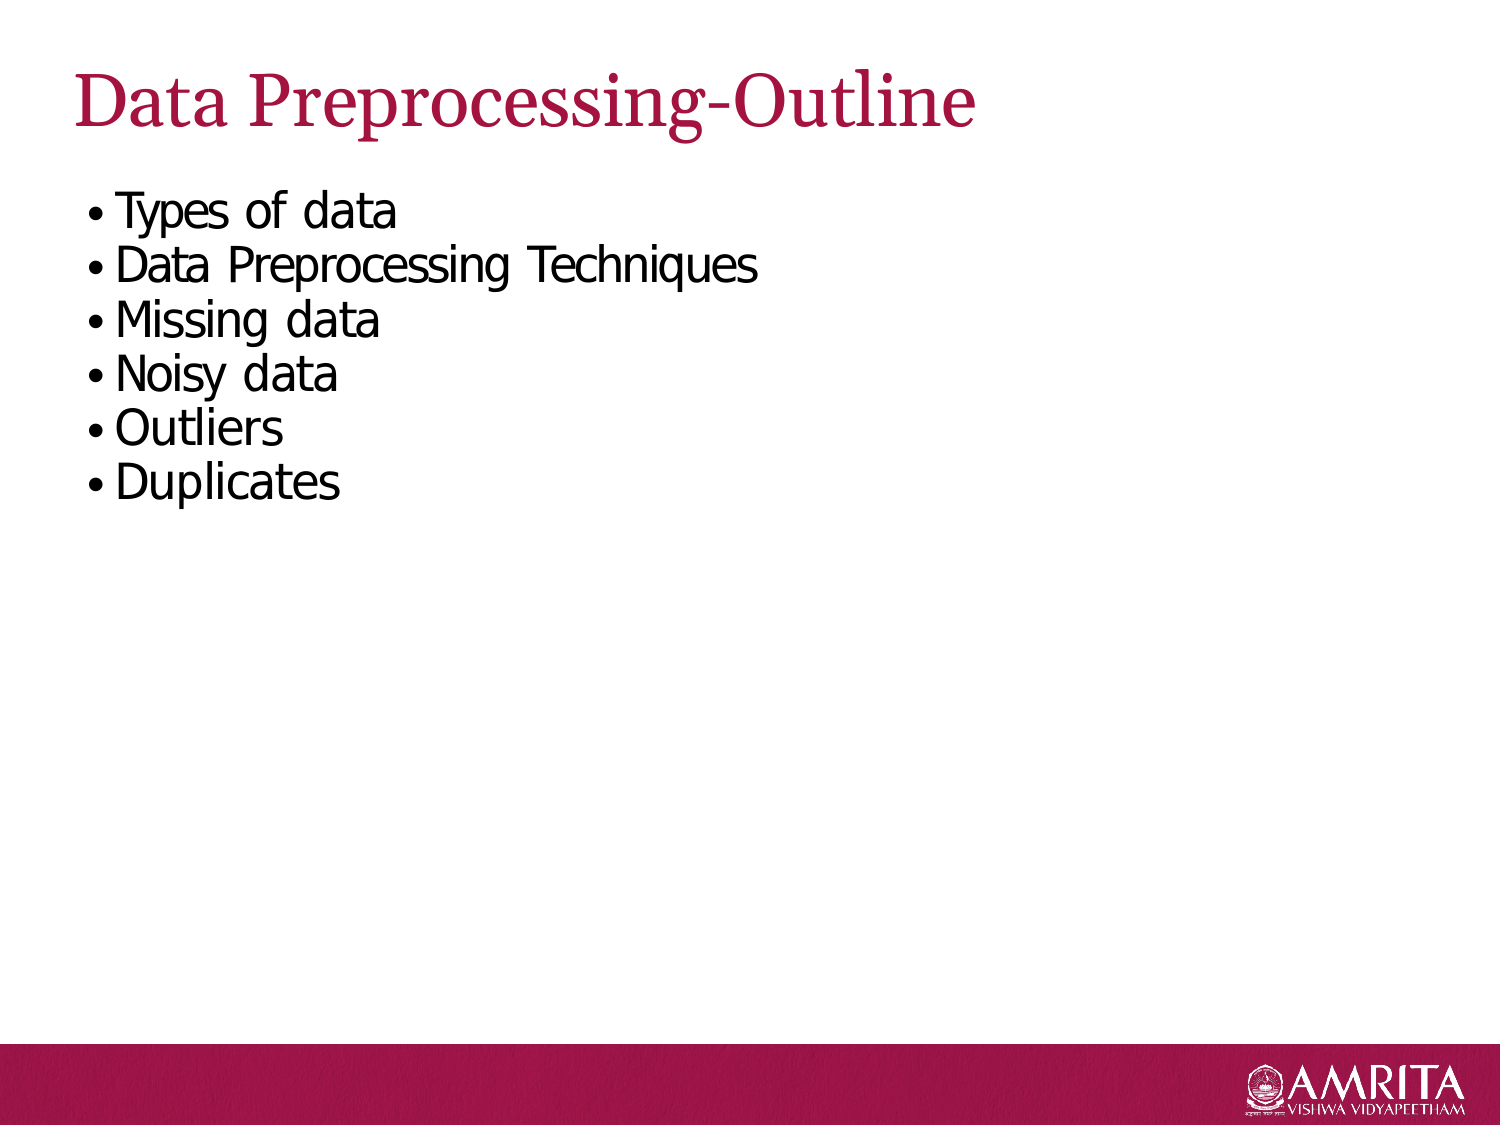

# Data Preprocessing-Outline
Types of data
Data Preprocessing Techniques
Missing data
Noisy data
Outliers
Duplicates